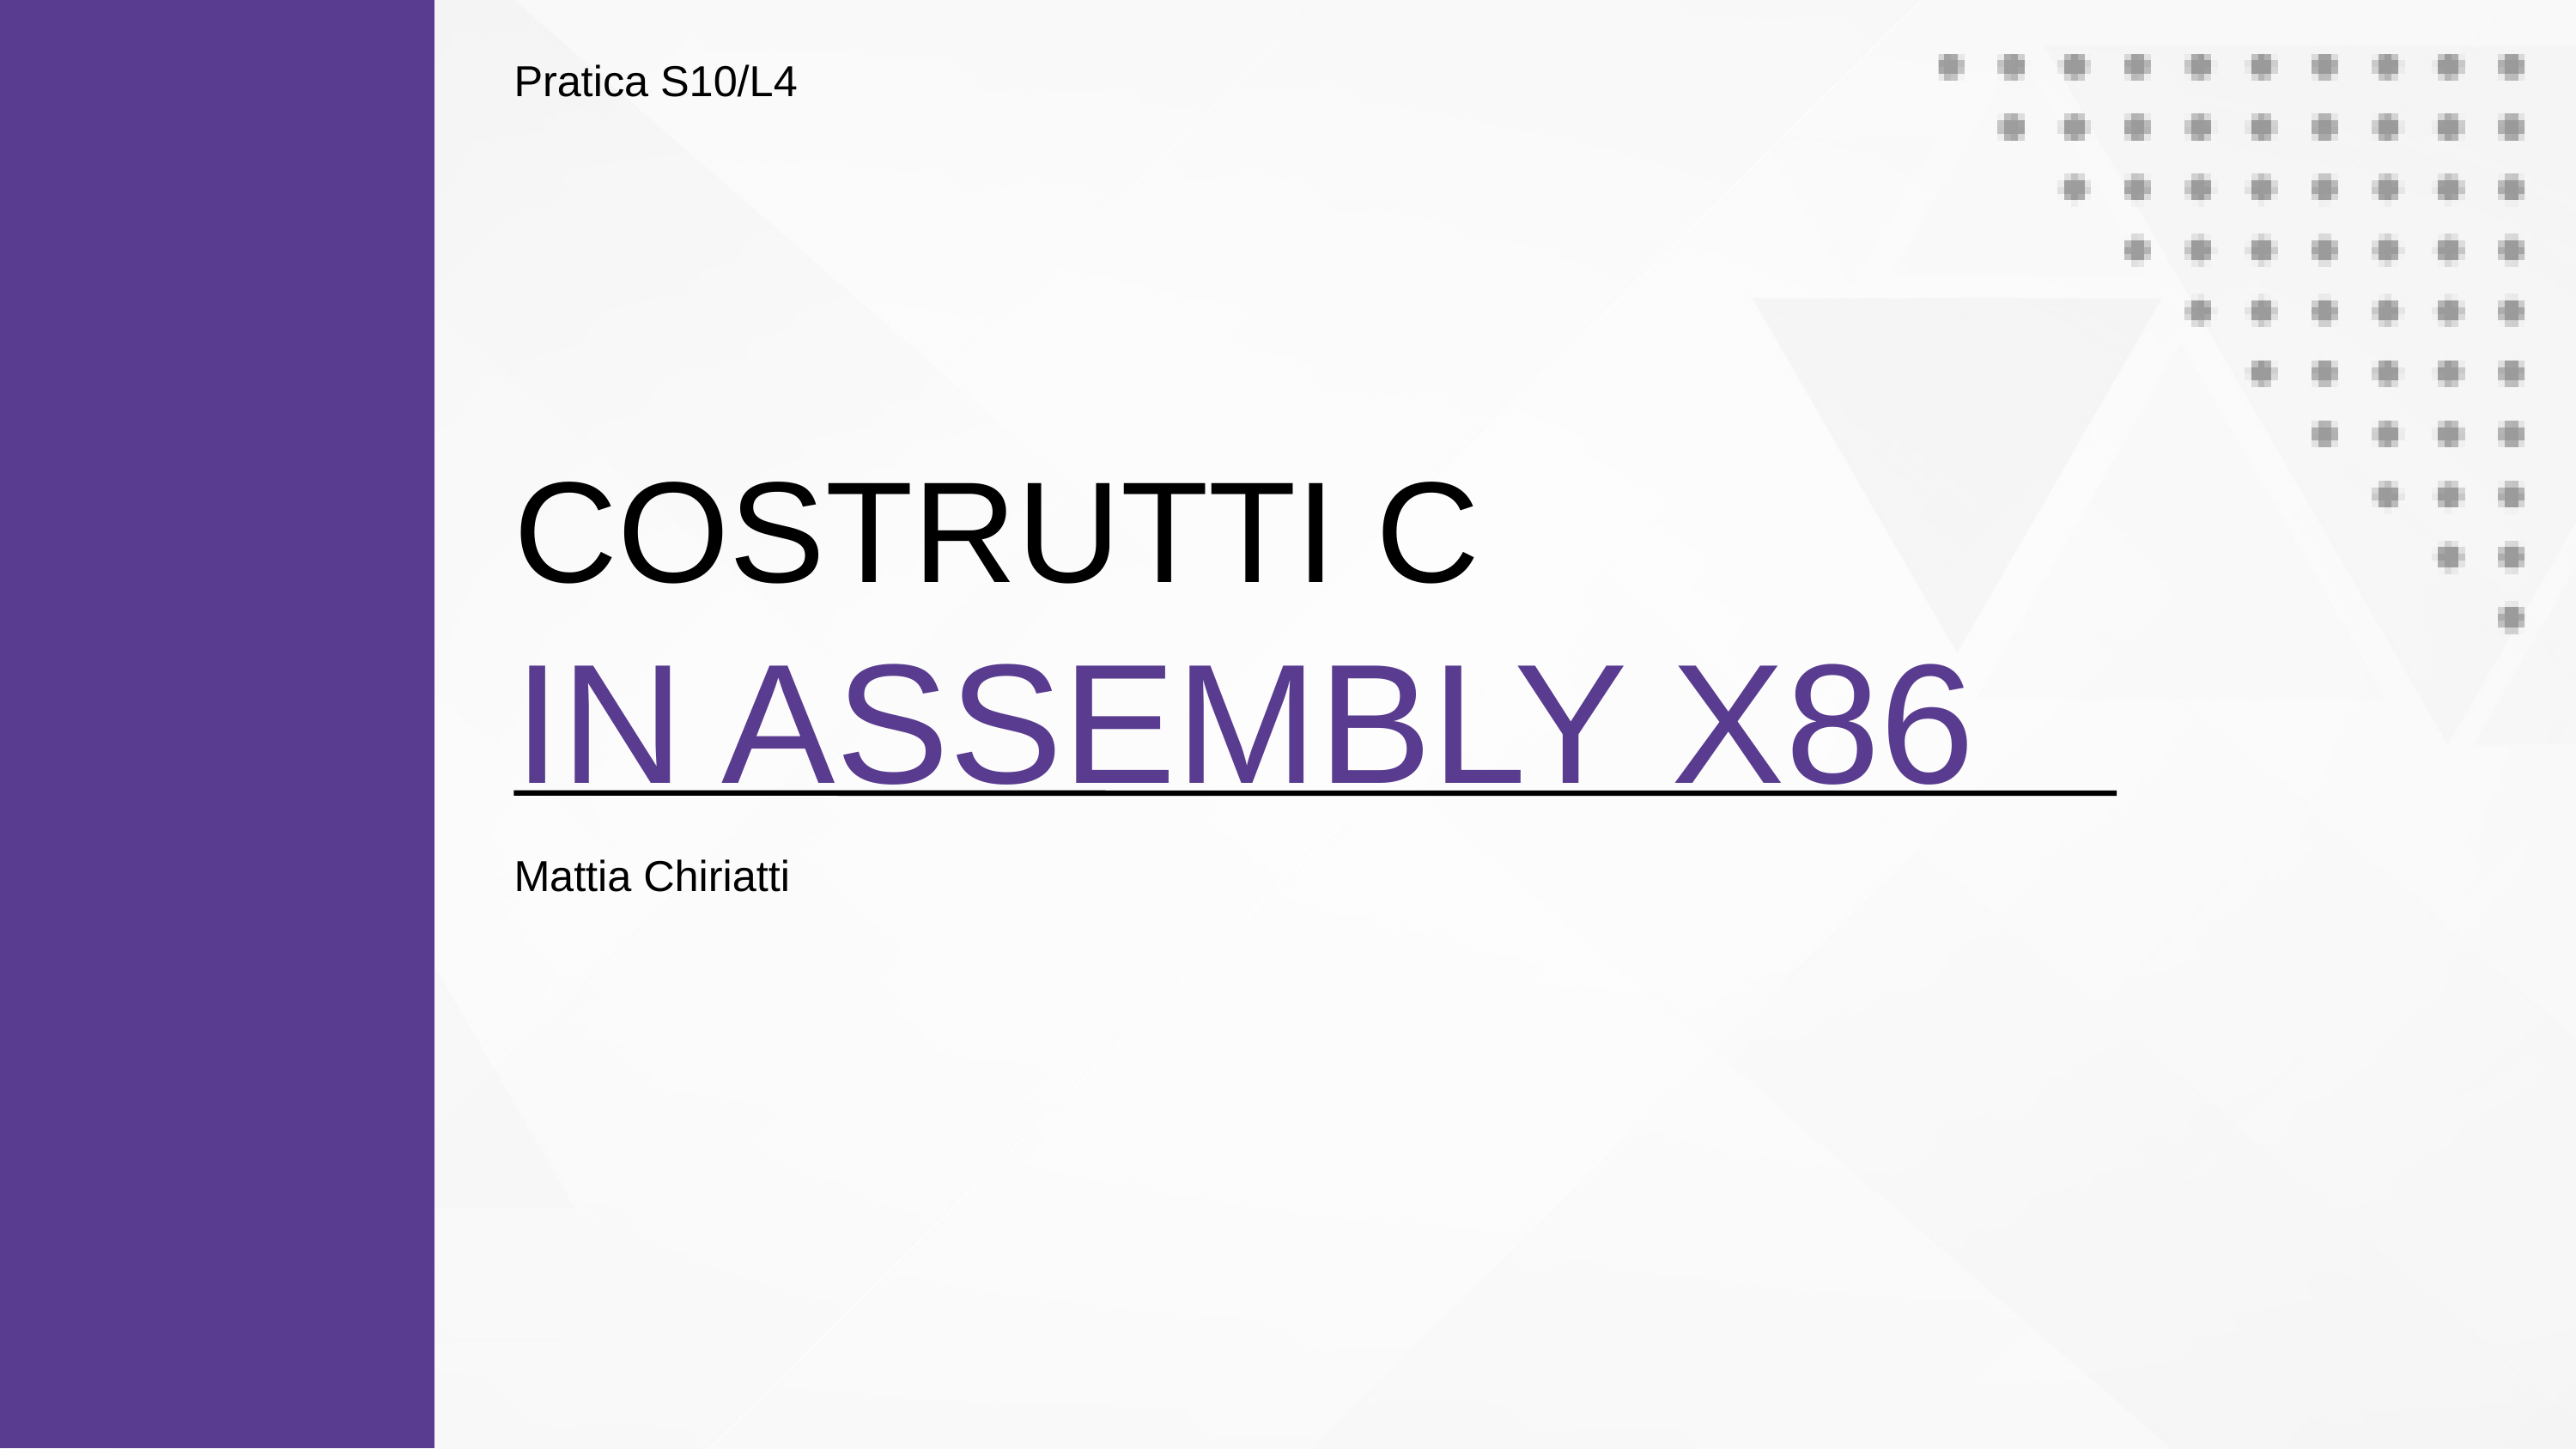

Pratica S10/L4

COSTRUTTI C
IN ASSEMBLY X86

Mattia Chiriatti